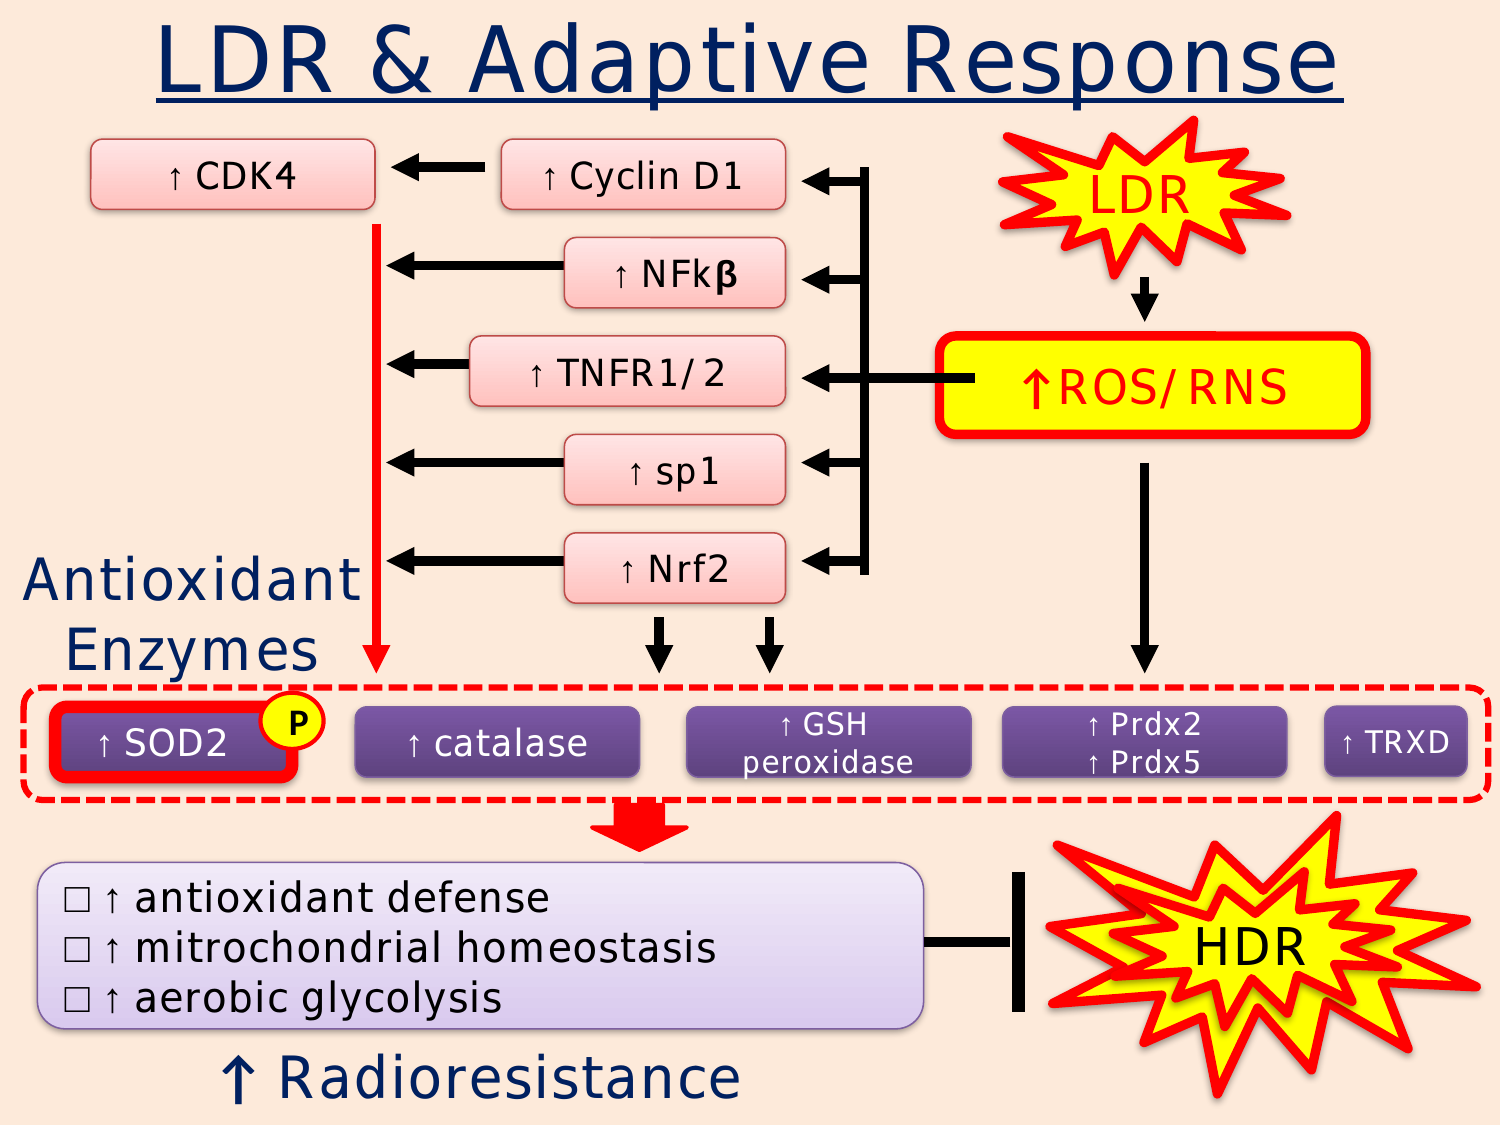

LDR & Adaptive Response

LDR
↑ CDK4
↑ Cyclin D1
↑ NFkβ
↑ROS/RNS
↑ TNFR1/2
↑ sp1
↑ Nrf2
Antioxidant
Enzymes

P
↑ TRXD
↑ SOD2
↑ catalase
↑ GSH
peroxidase
↑ Prdx2
↑ Prdx5

□ ↑ antioxidant defense
□ ↑ mitrochondrial homeostasis
□ ↑ aerobic glycolysis
HDR
↑ Radioresistance